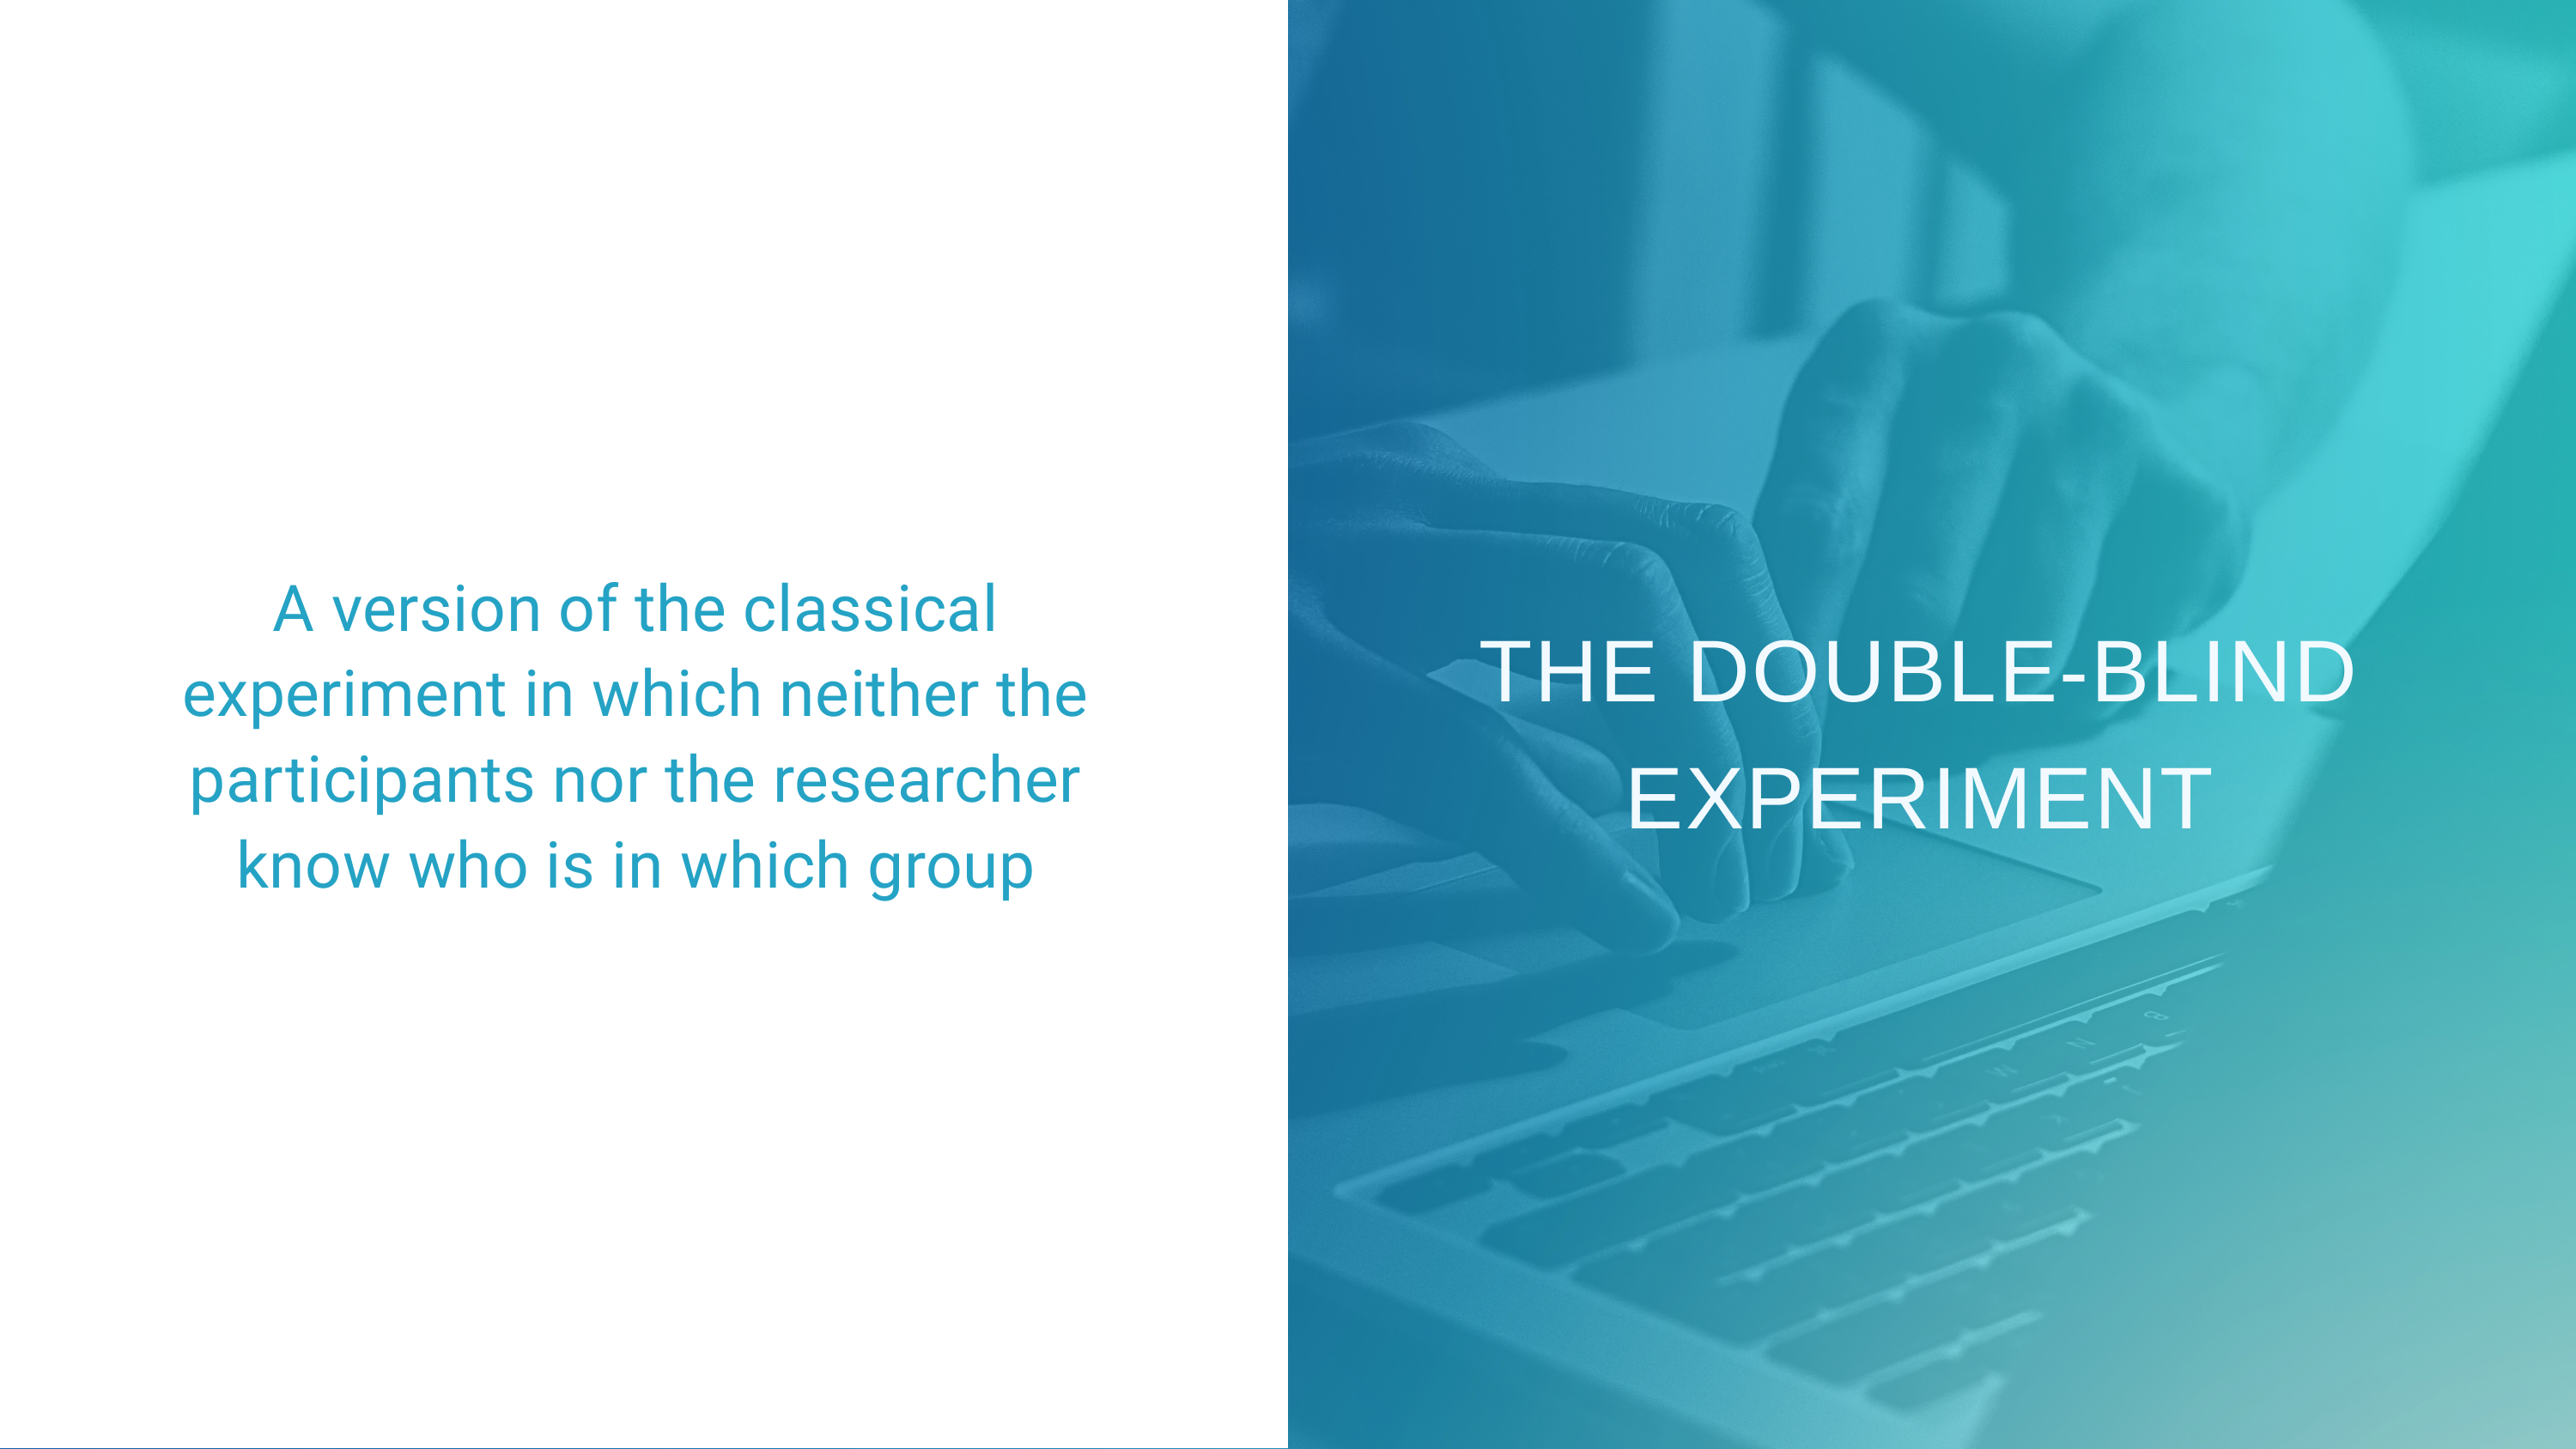

A version of the classical experiment in which neither the participants nor the researcher know who is in which group
THE DOUBLE-BLIND EXPERIMENT